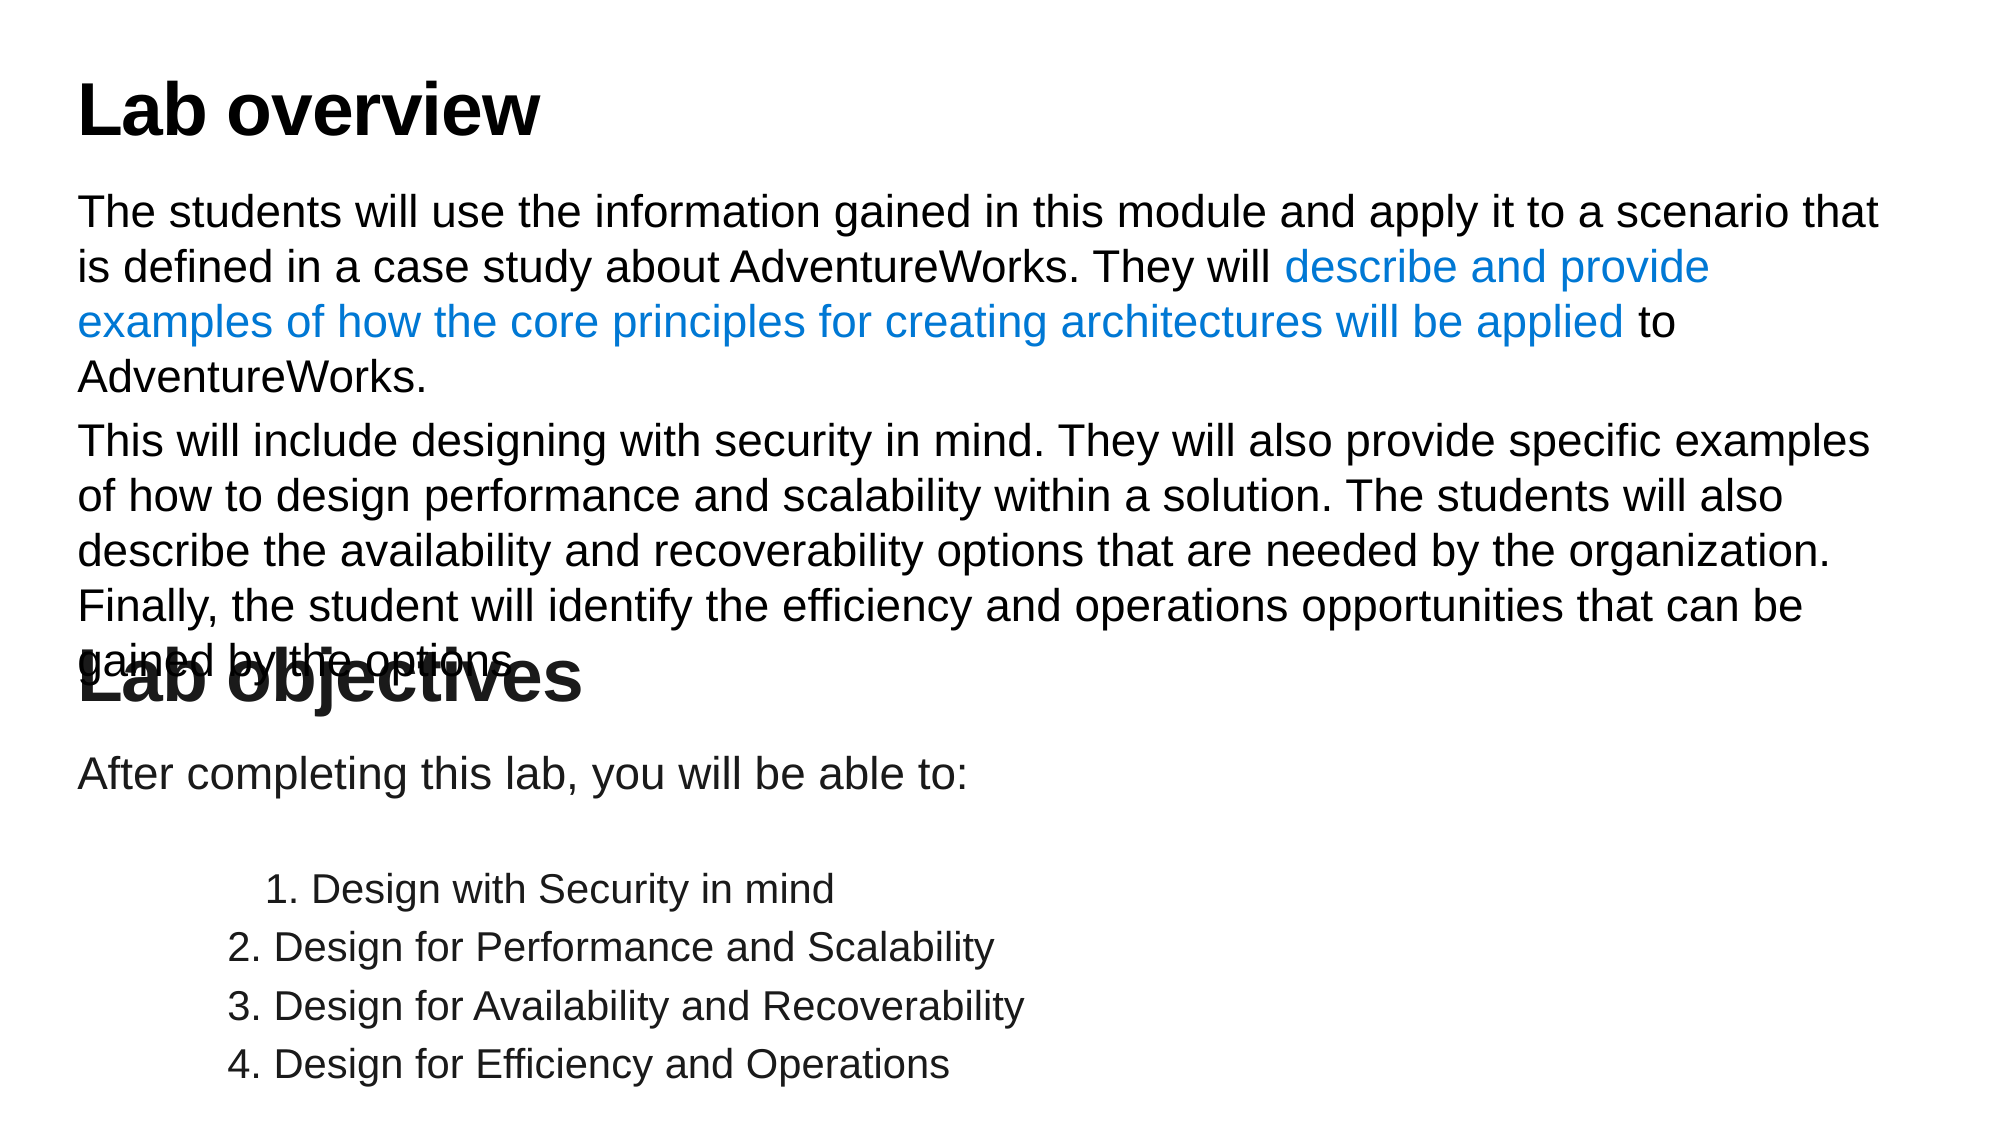

# Lab overview
The students will use the information gained in this module and apply it to a scenario that is defined in a case study about AdventureWorks. They will describe and provide examples of how the core principles for creating architectures will be applied to AdventureWorks.
This will include designing with security in mind. They will also provide specific examples of how to design performance and scalability within a solution. The students will also describe the availability and recoverability options that are needed by the organization. Finally, the student will identify the efficiency and operations opportunities that can be gained by the options

Lab objectives
After completing this lab, you will be able to:
	1. Design with Security in mind
	2. Design for Performance and Scalability
	3. Design for Availability and Recoverability
	4. Design for Efficiency and Operations